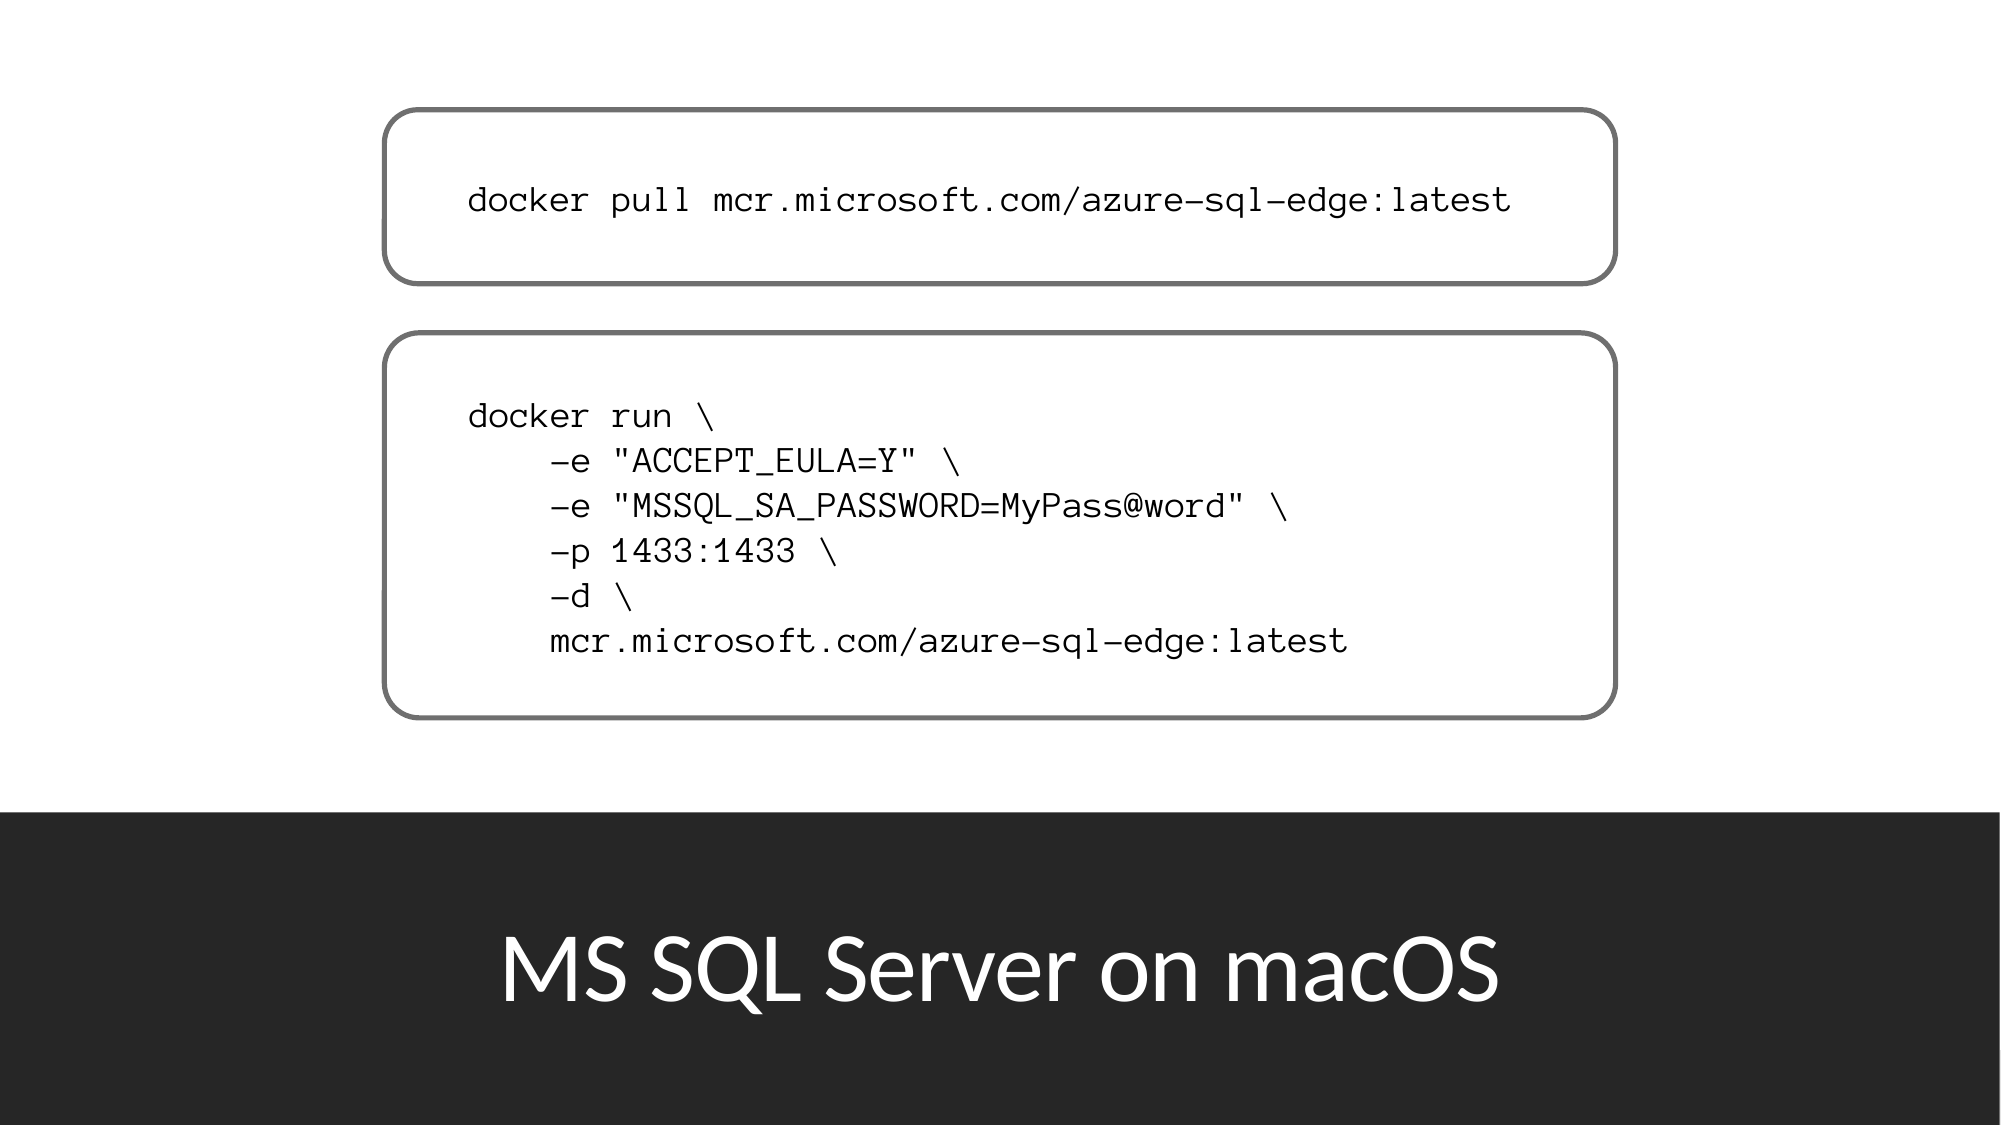

docker pull mcr.microsoft.com/azure-sql-edge:latest
docker run \
    -e "ACCEPT_EULA=Y" \
    -e "MSSQL_SA_PASSWORD=MyPass@word" \
    -p 1433:1433 \
    -d \
    mcr.microsoft.com/azure-sql-edge:latest

# MS SQL Server on macOS